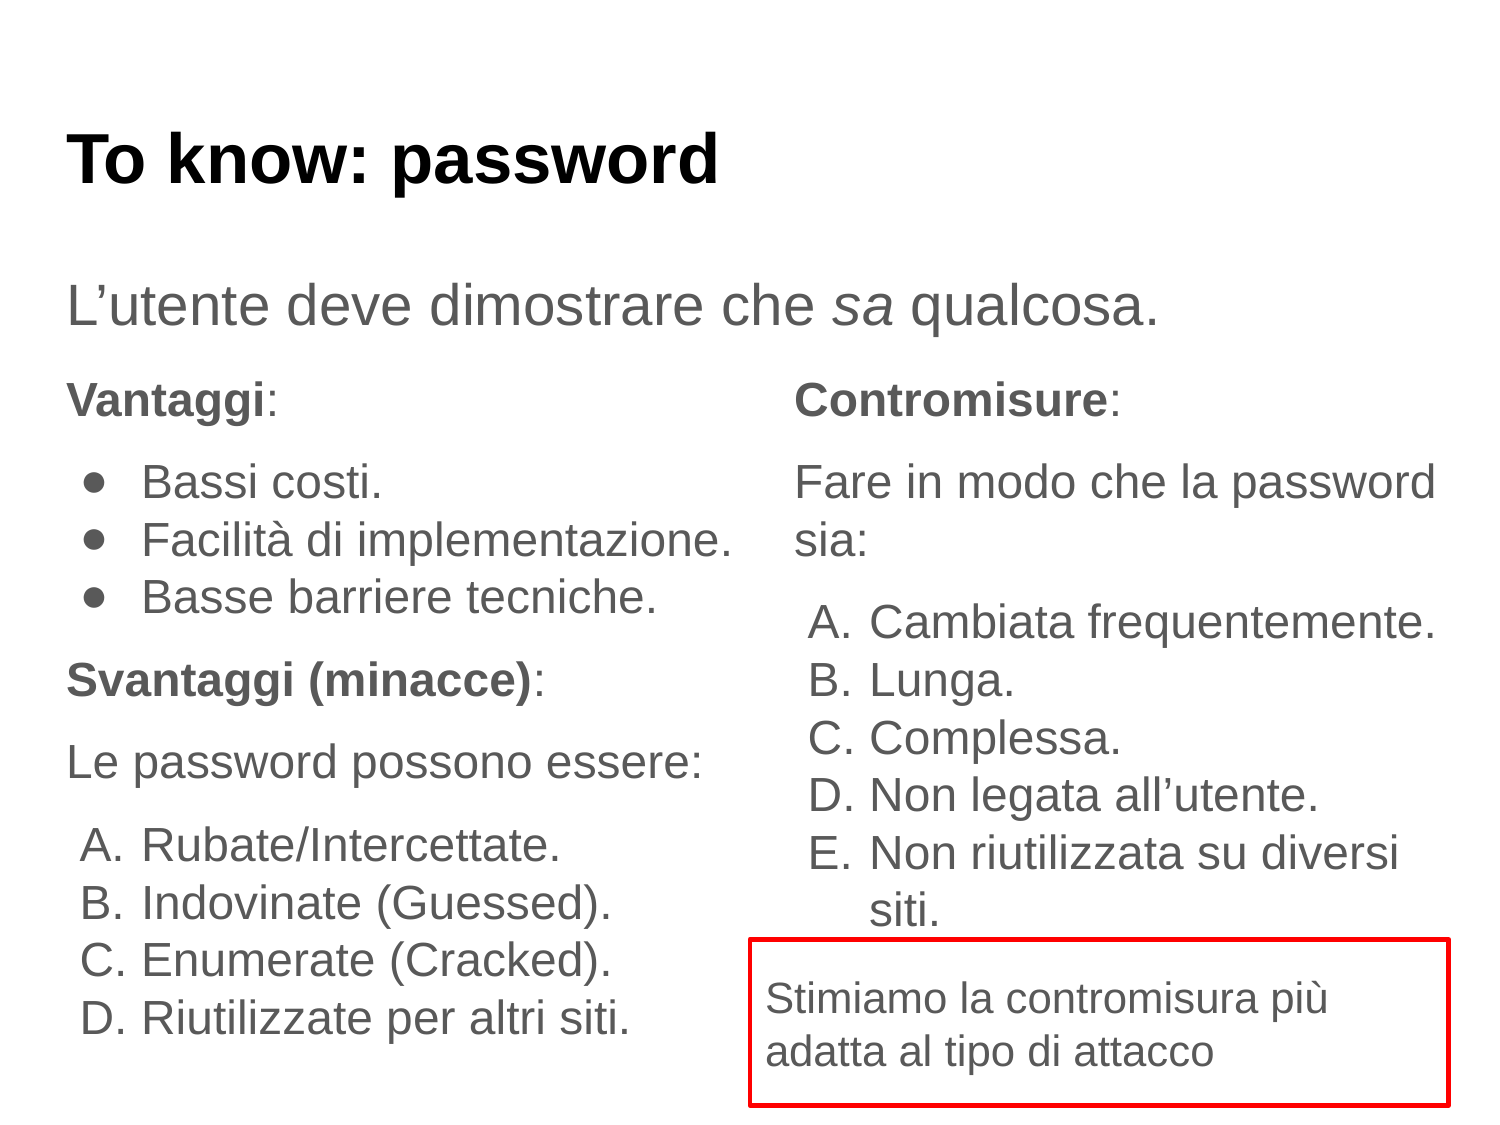

# To know: password
L’utente deve dimostrare che sa qualcosa.
Vantaggi:
Bassi costi.
Facilità di implementazione.
Basse barriere tecniche.
Svantaggi (minacce):
Le password possono essere:
Rubate/Intercettate.
Indovinate (Guessed).
Enumerate (Cracked).
Riutilizzate per altri siti.
Contromisure:
Fare in modo che la password sia:
Cambiata frequentemente.
Lunga.
Complessa.
Non legata all’utente.
Non riutilizzata su diversi siti.
Stimiamo la contromisura più adatta al tipo di attacco